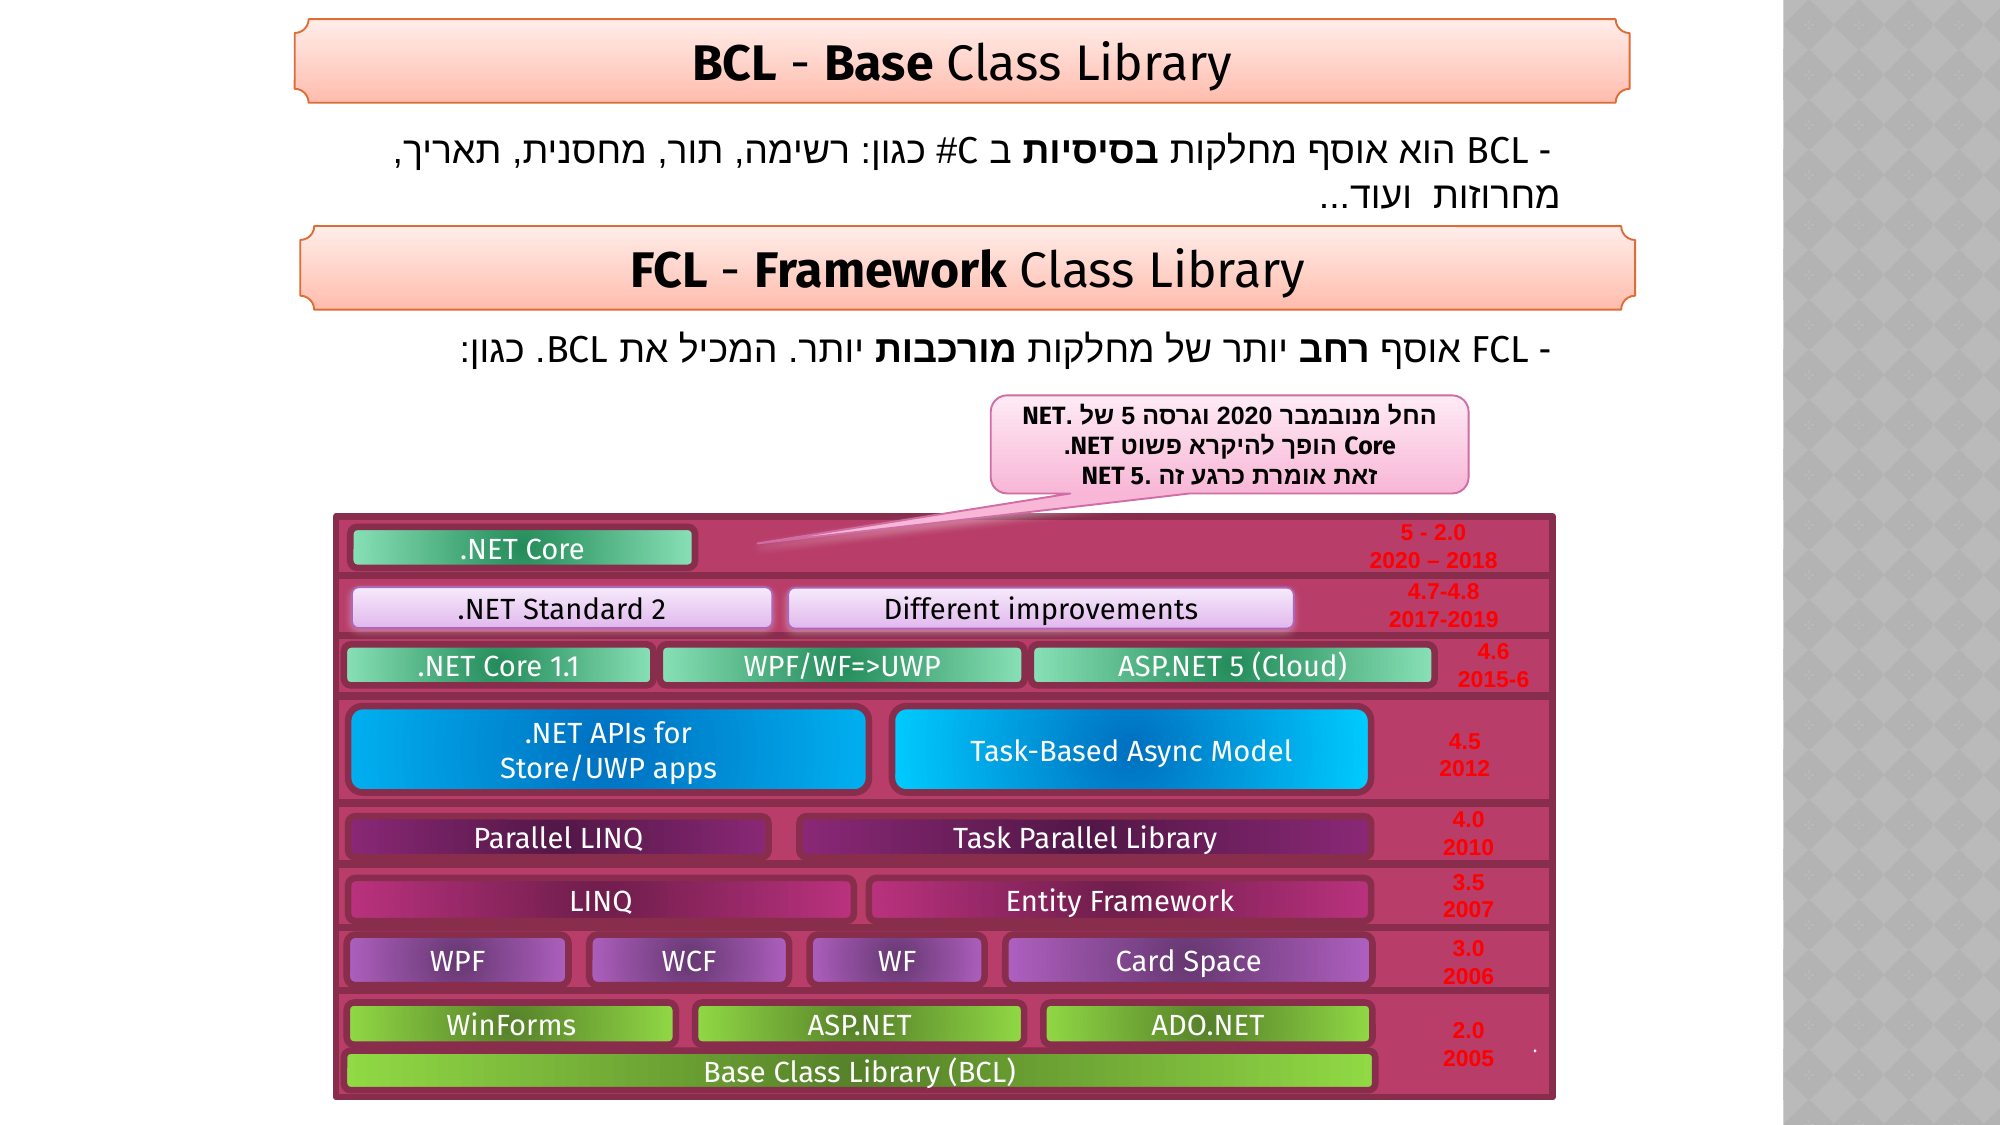

BCL - Base Class Library
 - BCL הוא אוסף מחלקות בסיסיות ב C# כגון: רשימה, תור, מחסנית, תאריך, מחרוזות  ועוד...
FCL - Framework Class Library
 - FCL אוסף רחב יותר של מחלקות מורכבות יותר. המכיל את BCL. כגון:
החל מנובמבר 2020 וגרסה 5 של .NET Core הופך להיקרא פשוט NET.
זאת אומרת כרגע זה .NET 5
2.0 - 5
2018 – 2020

4.7-4.8
2017-2019

.NET Standard 2
Different improvements
.NET Core 1.1
WPF/WF=>UWP
ASP.NET 5 (Cloud)
.NET Core
4.6
2015-6

.NET APIs for
Store/UWP apps
Task-Based Async Model
4.5
2012
4.0
2010

Parallel LINQ
Task Parallel Library
3.5
2007

LINQ
Entity Framework

3.0
2006
WPF
WCF
WF
Card Space
.
WinForms
ASP.NET
ADO.NET
Base Class Library (BCL)
2.0
2005